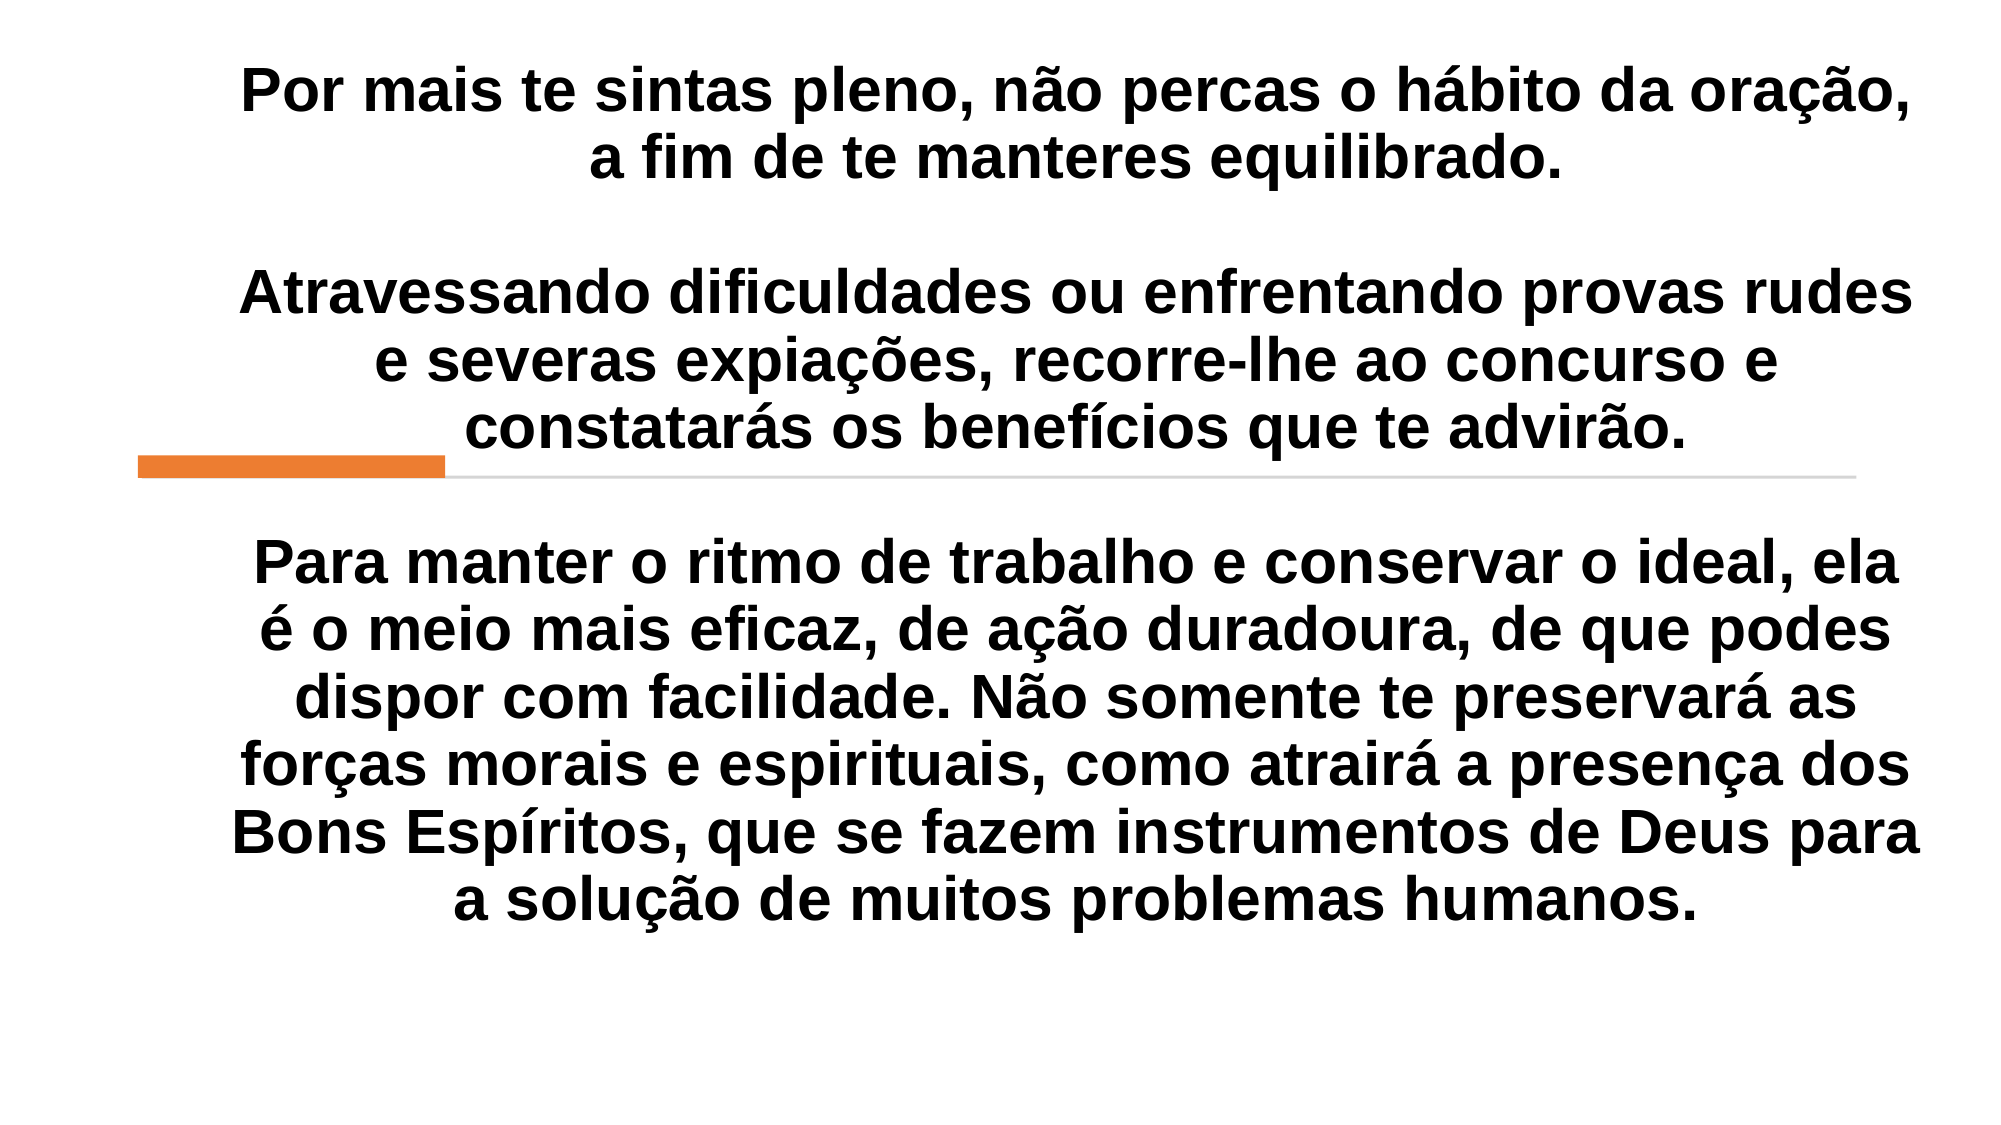

Por mais te sintas pleno, não percas o hábito da oração, a fim de te manteres equilibrado.
Atravessando dificuldades ou enfrentando provas rudes e severas expiações, recorre-lhe ao concurso e constatarás os benefícios que te advirão.
Para manter o ritmo de trabalho e conservar o ideal, ela é o meio mais eficaz, de ação duradoura, de que podes dispor com facilidade. Não somente te preservará as forças morais e espirituais, como atrairá a presença dos Bons Espíritos, que se fazem instrumentos de Deus para a solução de muitos problemas humanos.